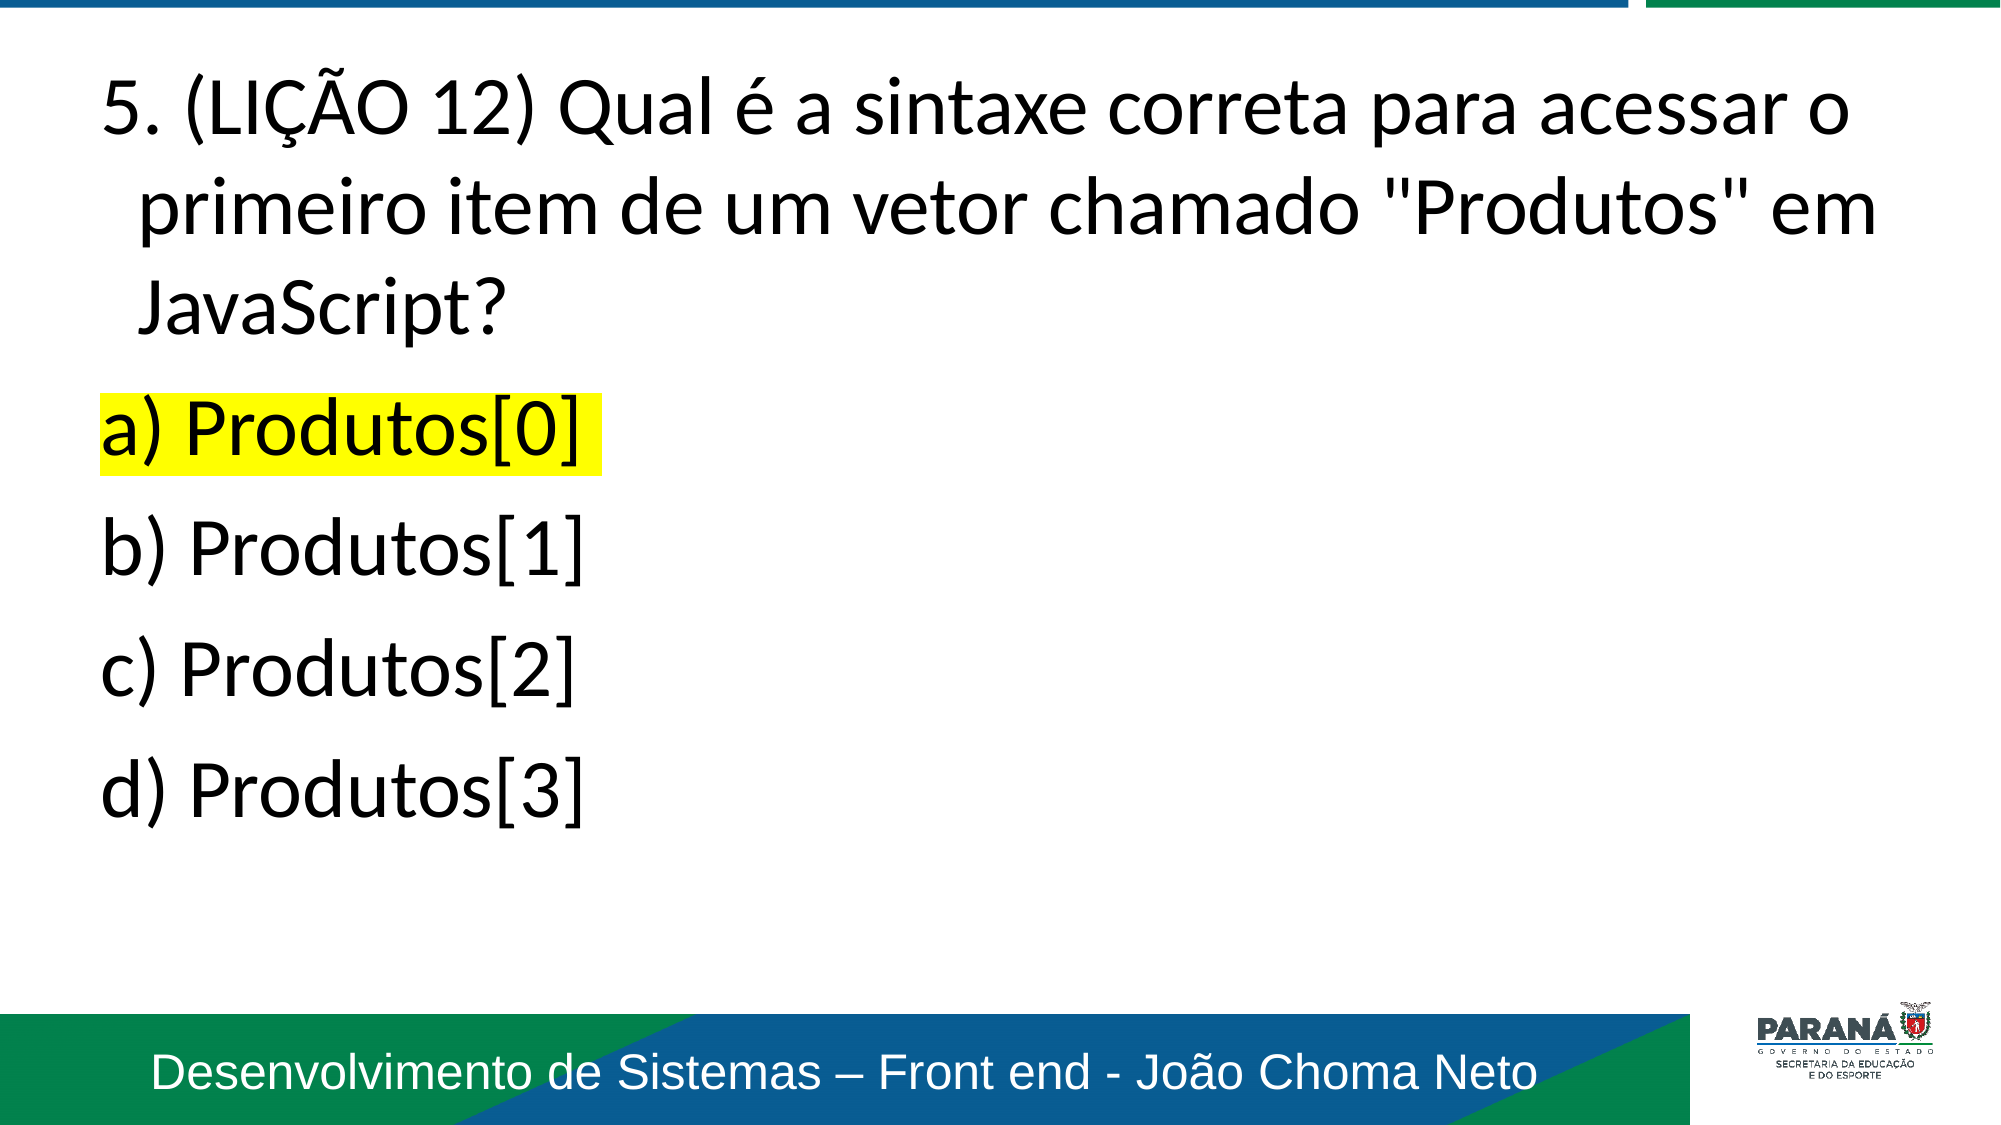

5. (LIÇÃO 12) Qual é a sintaxe correta para acessar o primeiro item de um vetor chamado "Produtos" em JavaScript?
a) Produtos[0]
b) Produtos[1]
c) Produtos[2]
d) Produtos[3]